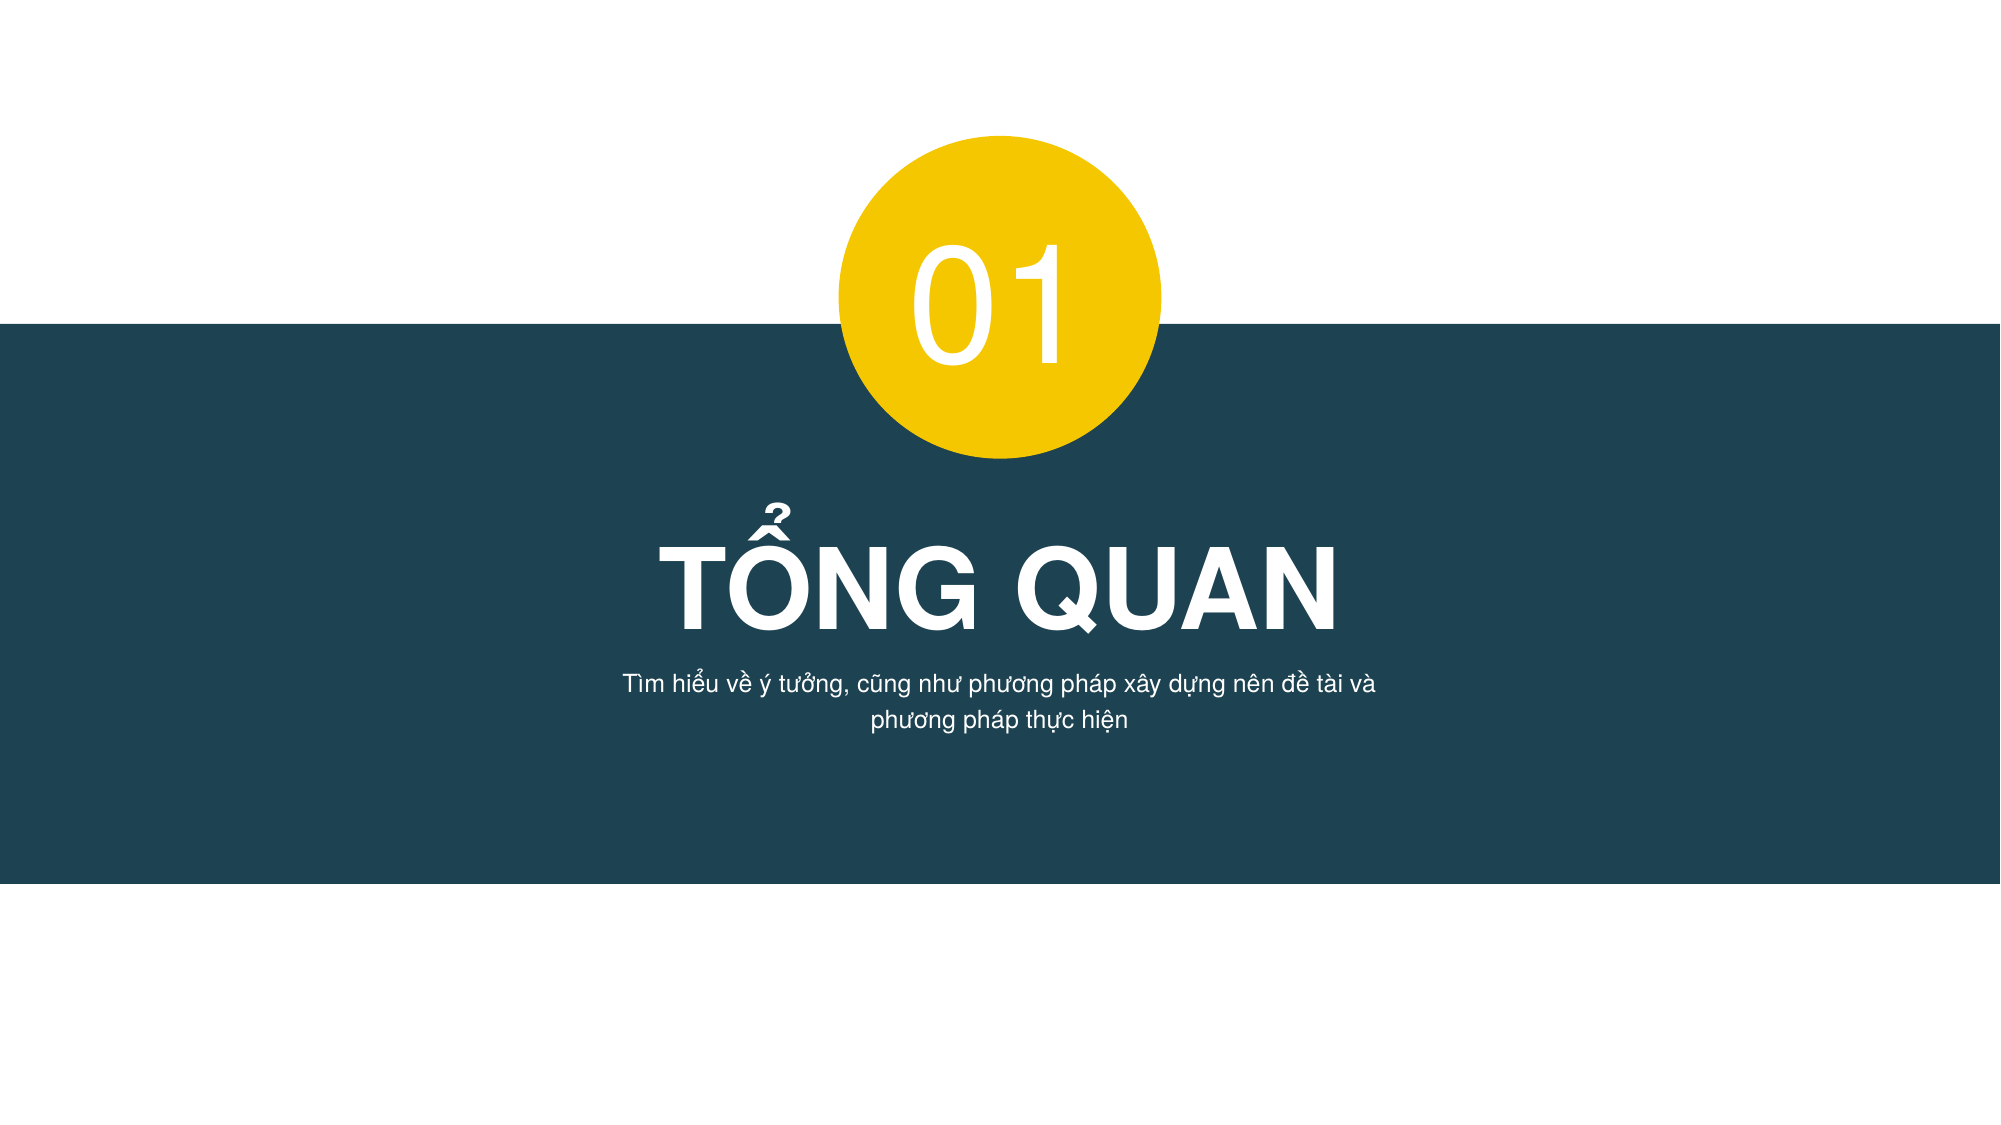

01

TỔNG QUAN
Tìm hiểu về ý tưởng, cũng như phương pháp xây dựng nên đề tài và phương pháp thực hiện